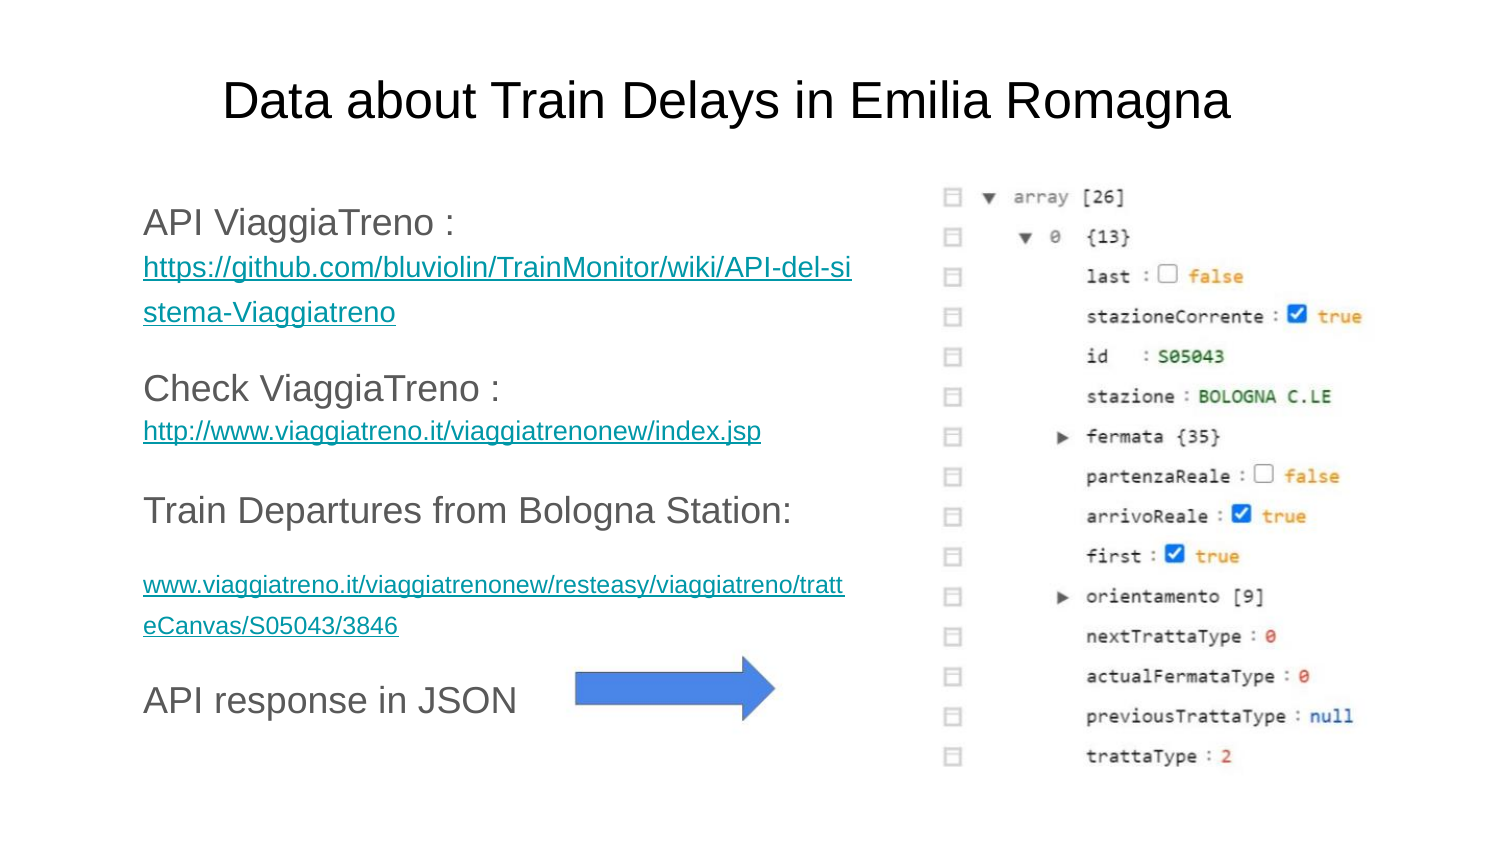

Data about Train Delays in Emilia Romagna
API ViaggiaTreno :
https://github.com/bluviolin/TrainMonitor/wiki/API-del-si
stema-Viaggiatreno
Check ViaggiaTreno :
http://www.viaggiatreno.it/viaggiatrenonew/index.jsp
Train Departures from Bologna Station:
www.viaggiatreno.it/viaggiatrenonew/resteasy/viaggiatreno/tratt
eCanvas/S05043/3846
API response in JSON